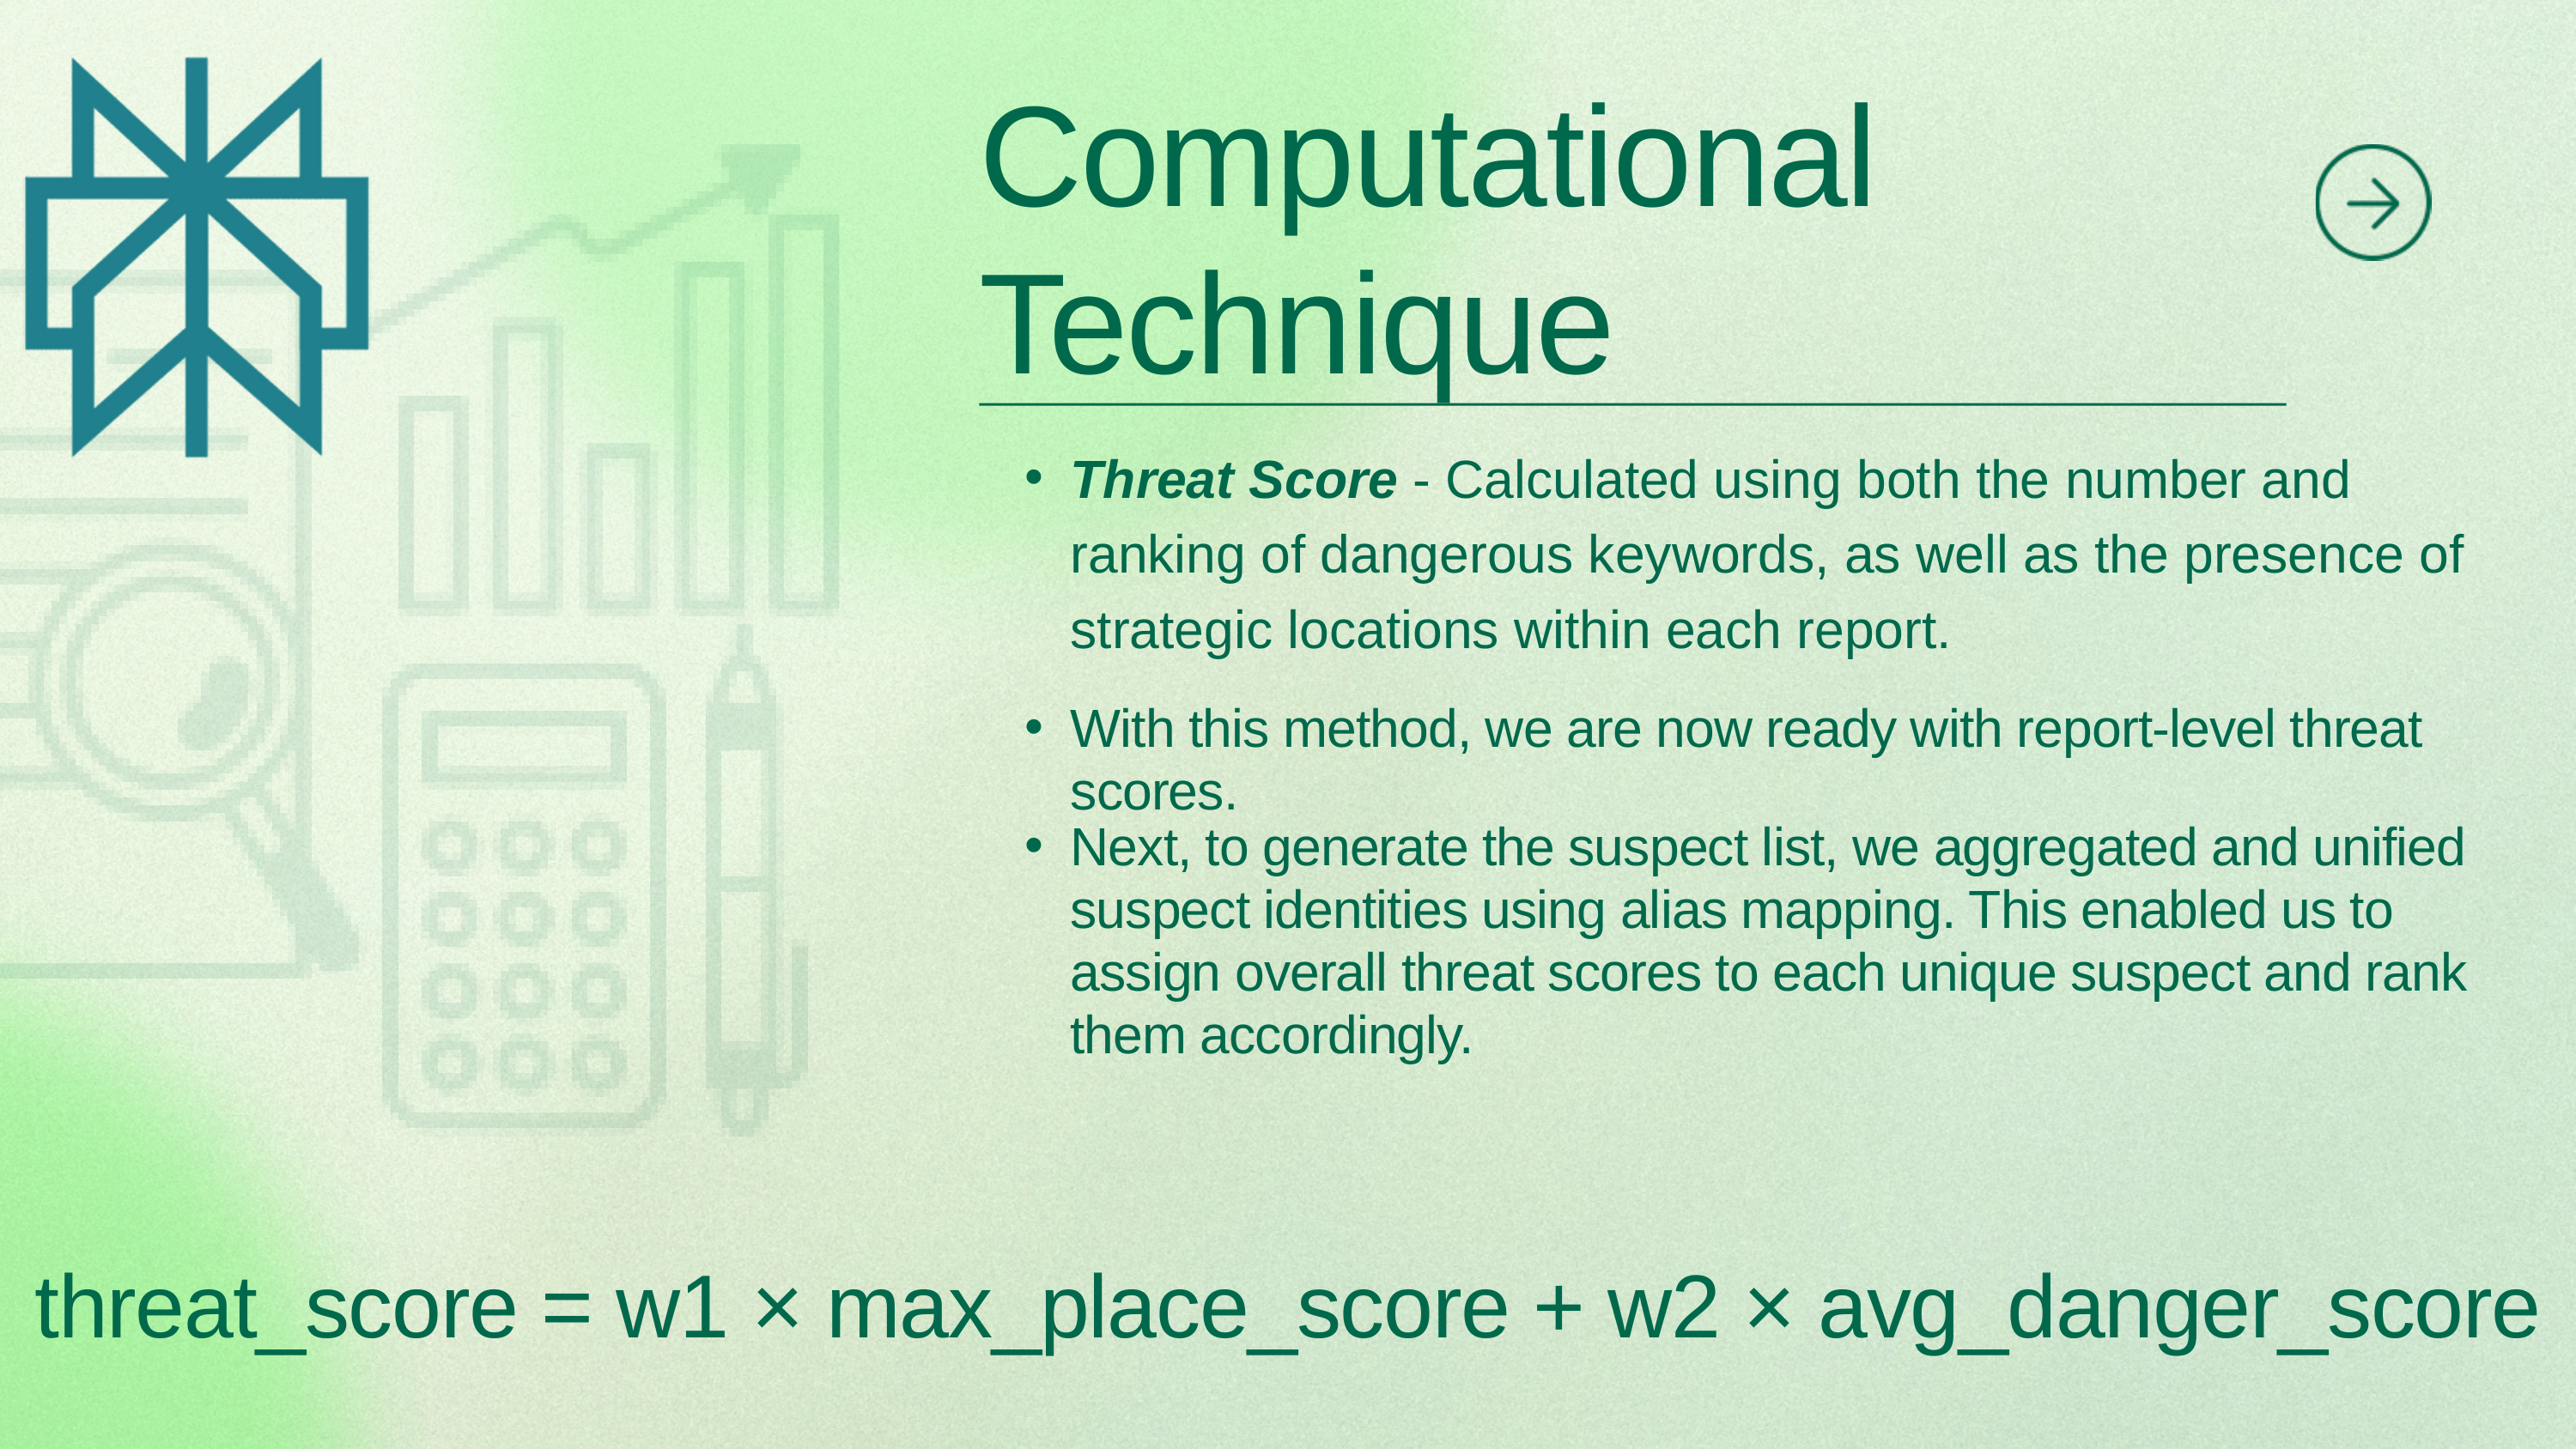

Computational Technique

Threat Score - Calculated using both the number and ranking of dangerous keywords, as well as the presence of strategic locations within each report.
With this method, we are now ready with report-level threat scores.
Next, to generate the suspect list, we aggregated and unified suspect identities using alias mapping. This enabled us to assign overall threat scores to each unique suspect and rank them accordingly.

threat_score = w1 × max_place_score + w2 × avg_danger_score